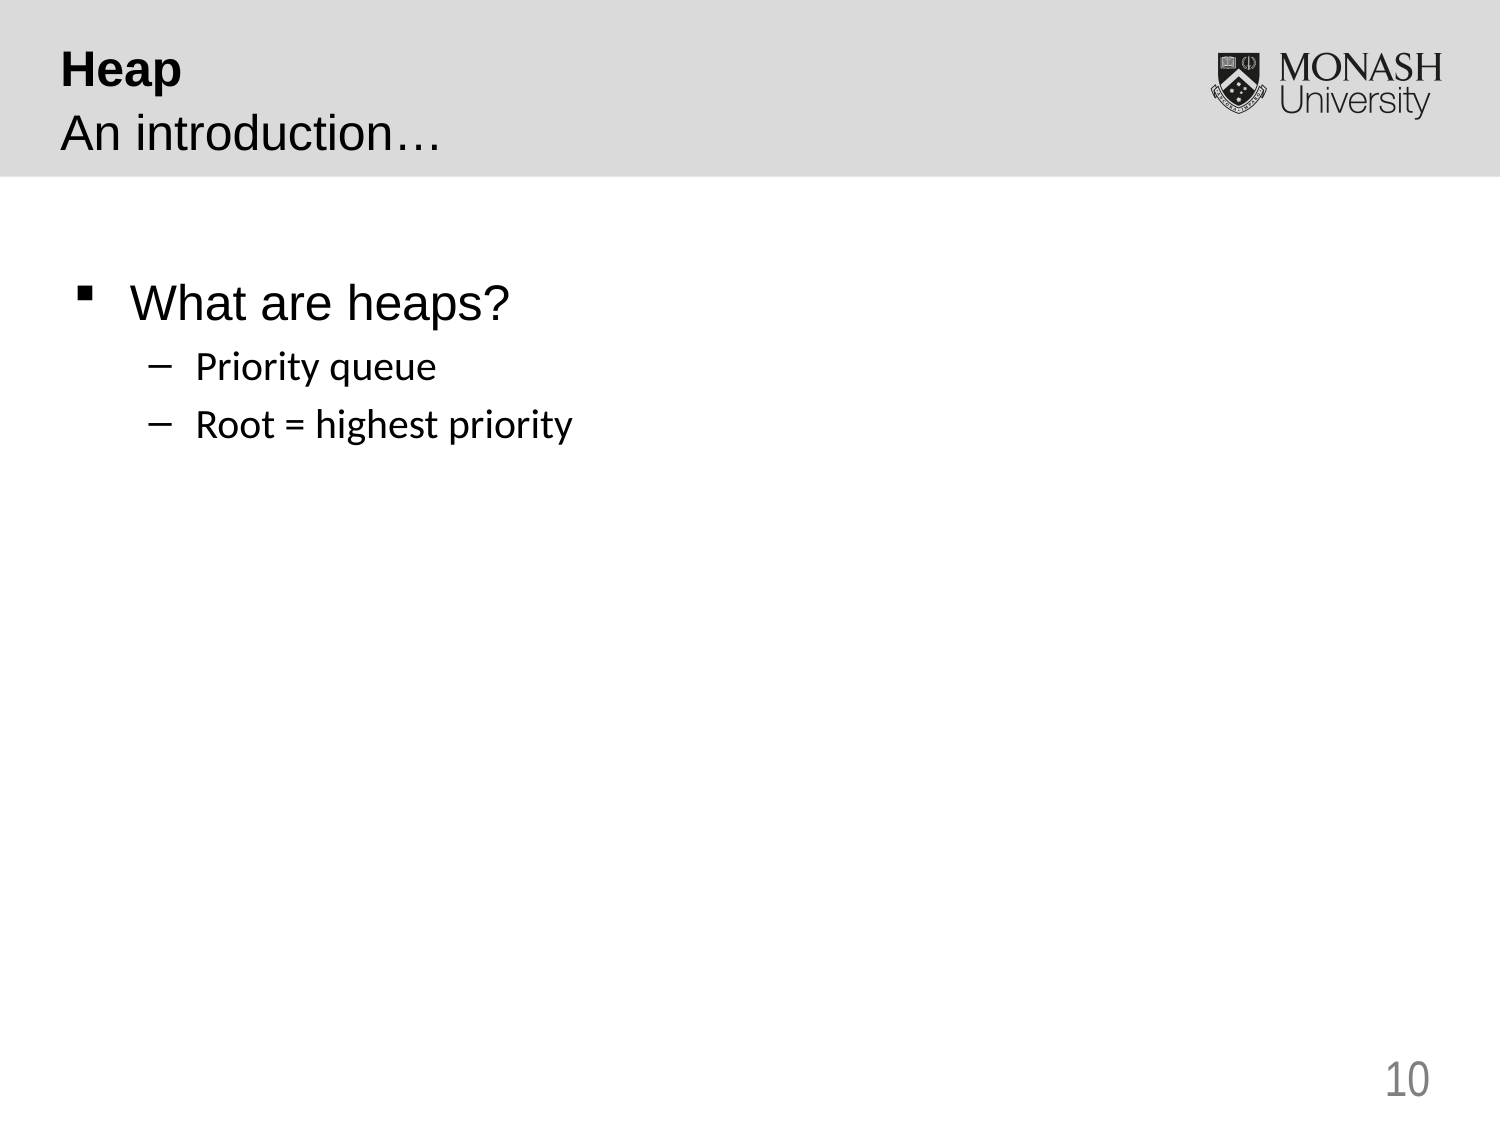

Heap
An introduction…
What are heaps?
Priority queue
Root = highest priority